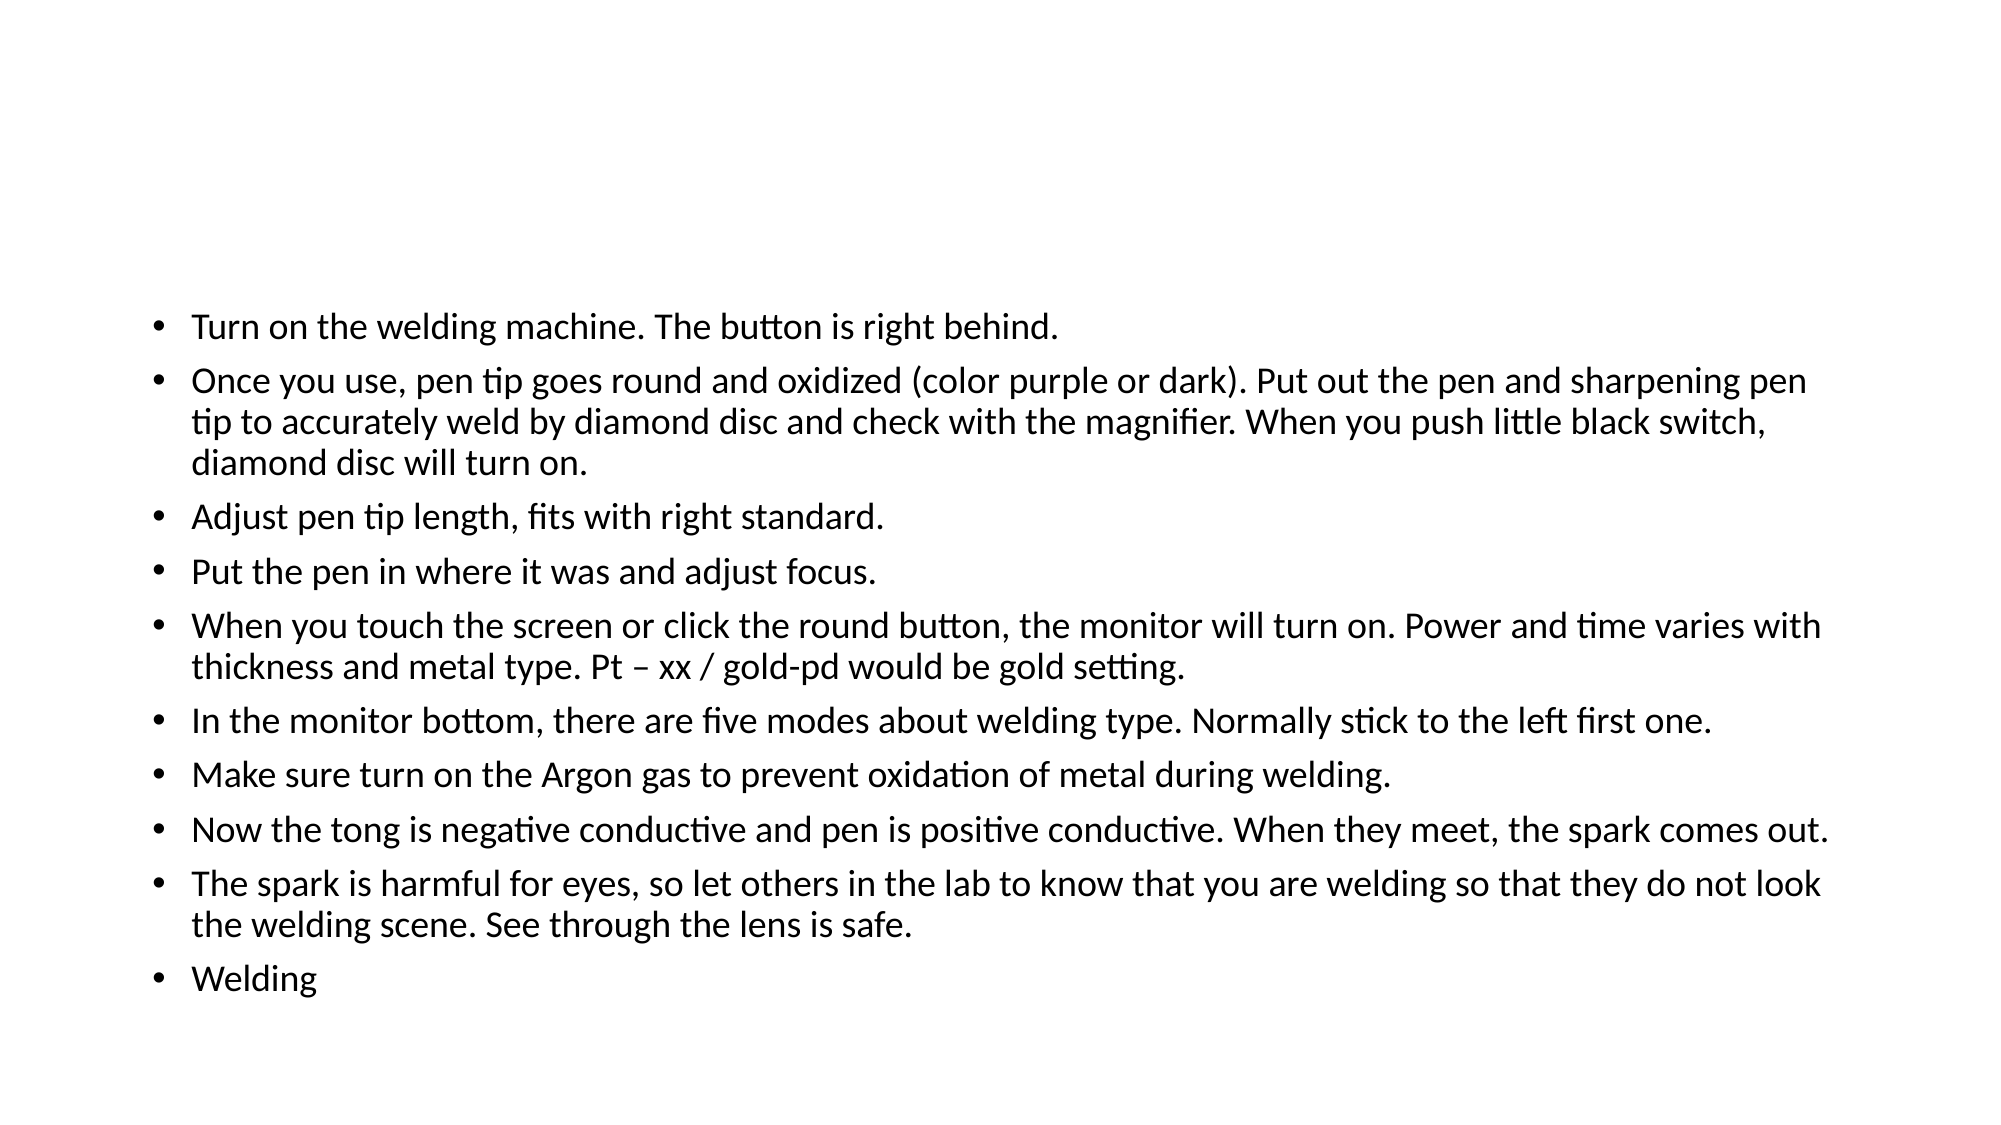

#
Turn on the welding machine. The button is right behind.
Once you use, pen tip goes round and oxidized (color purple or dark). Put out the pen and sharpening pen tip to accurately weld by diamond disc and check with the magnifier. When you push little black switch, diamond disc will turn on.
Adjust pen tip length, fits with right standard.
Put the pen in where it was and adjust focus.
When you touch the screen or click the round button, the monitor will turn on. Power and time varies with thickness and metal type. Pt – xx / gold-pd would be gold setting.
In the monitor bottom, there are five modes about welding type. Normally stick to the left first one.
Make sure turn on the Argon gas to prevent oxidation of metal during welding.
Now the tong is negative conductive and pen is positive conductive. When they meet, the spark comes out.
The spark is harmful for eyes, so let others in the lab to know that you are welding so that they do not look the welding scene. See through the lens is safe.
Welding